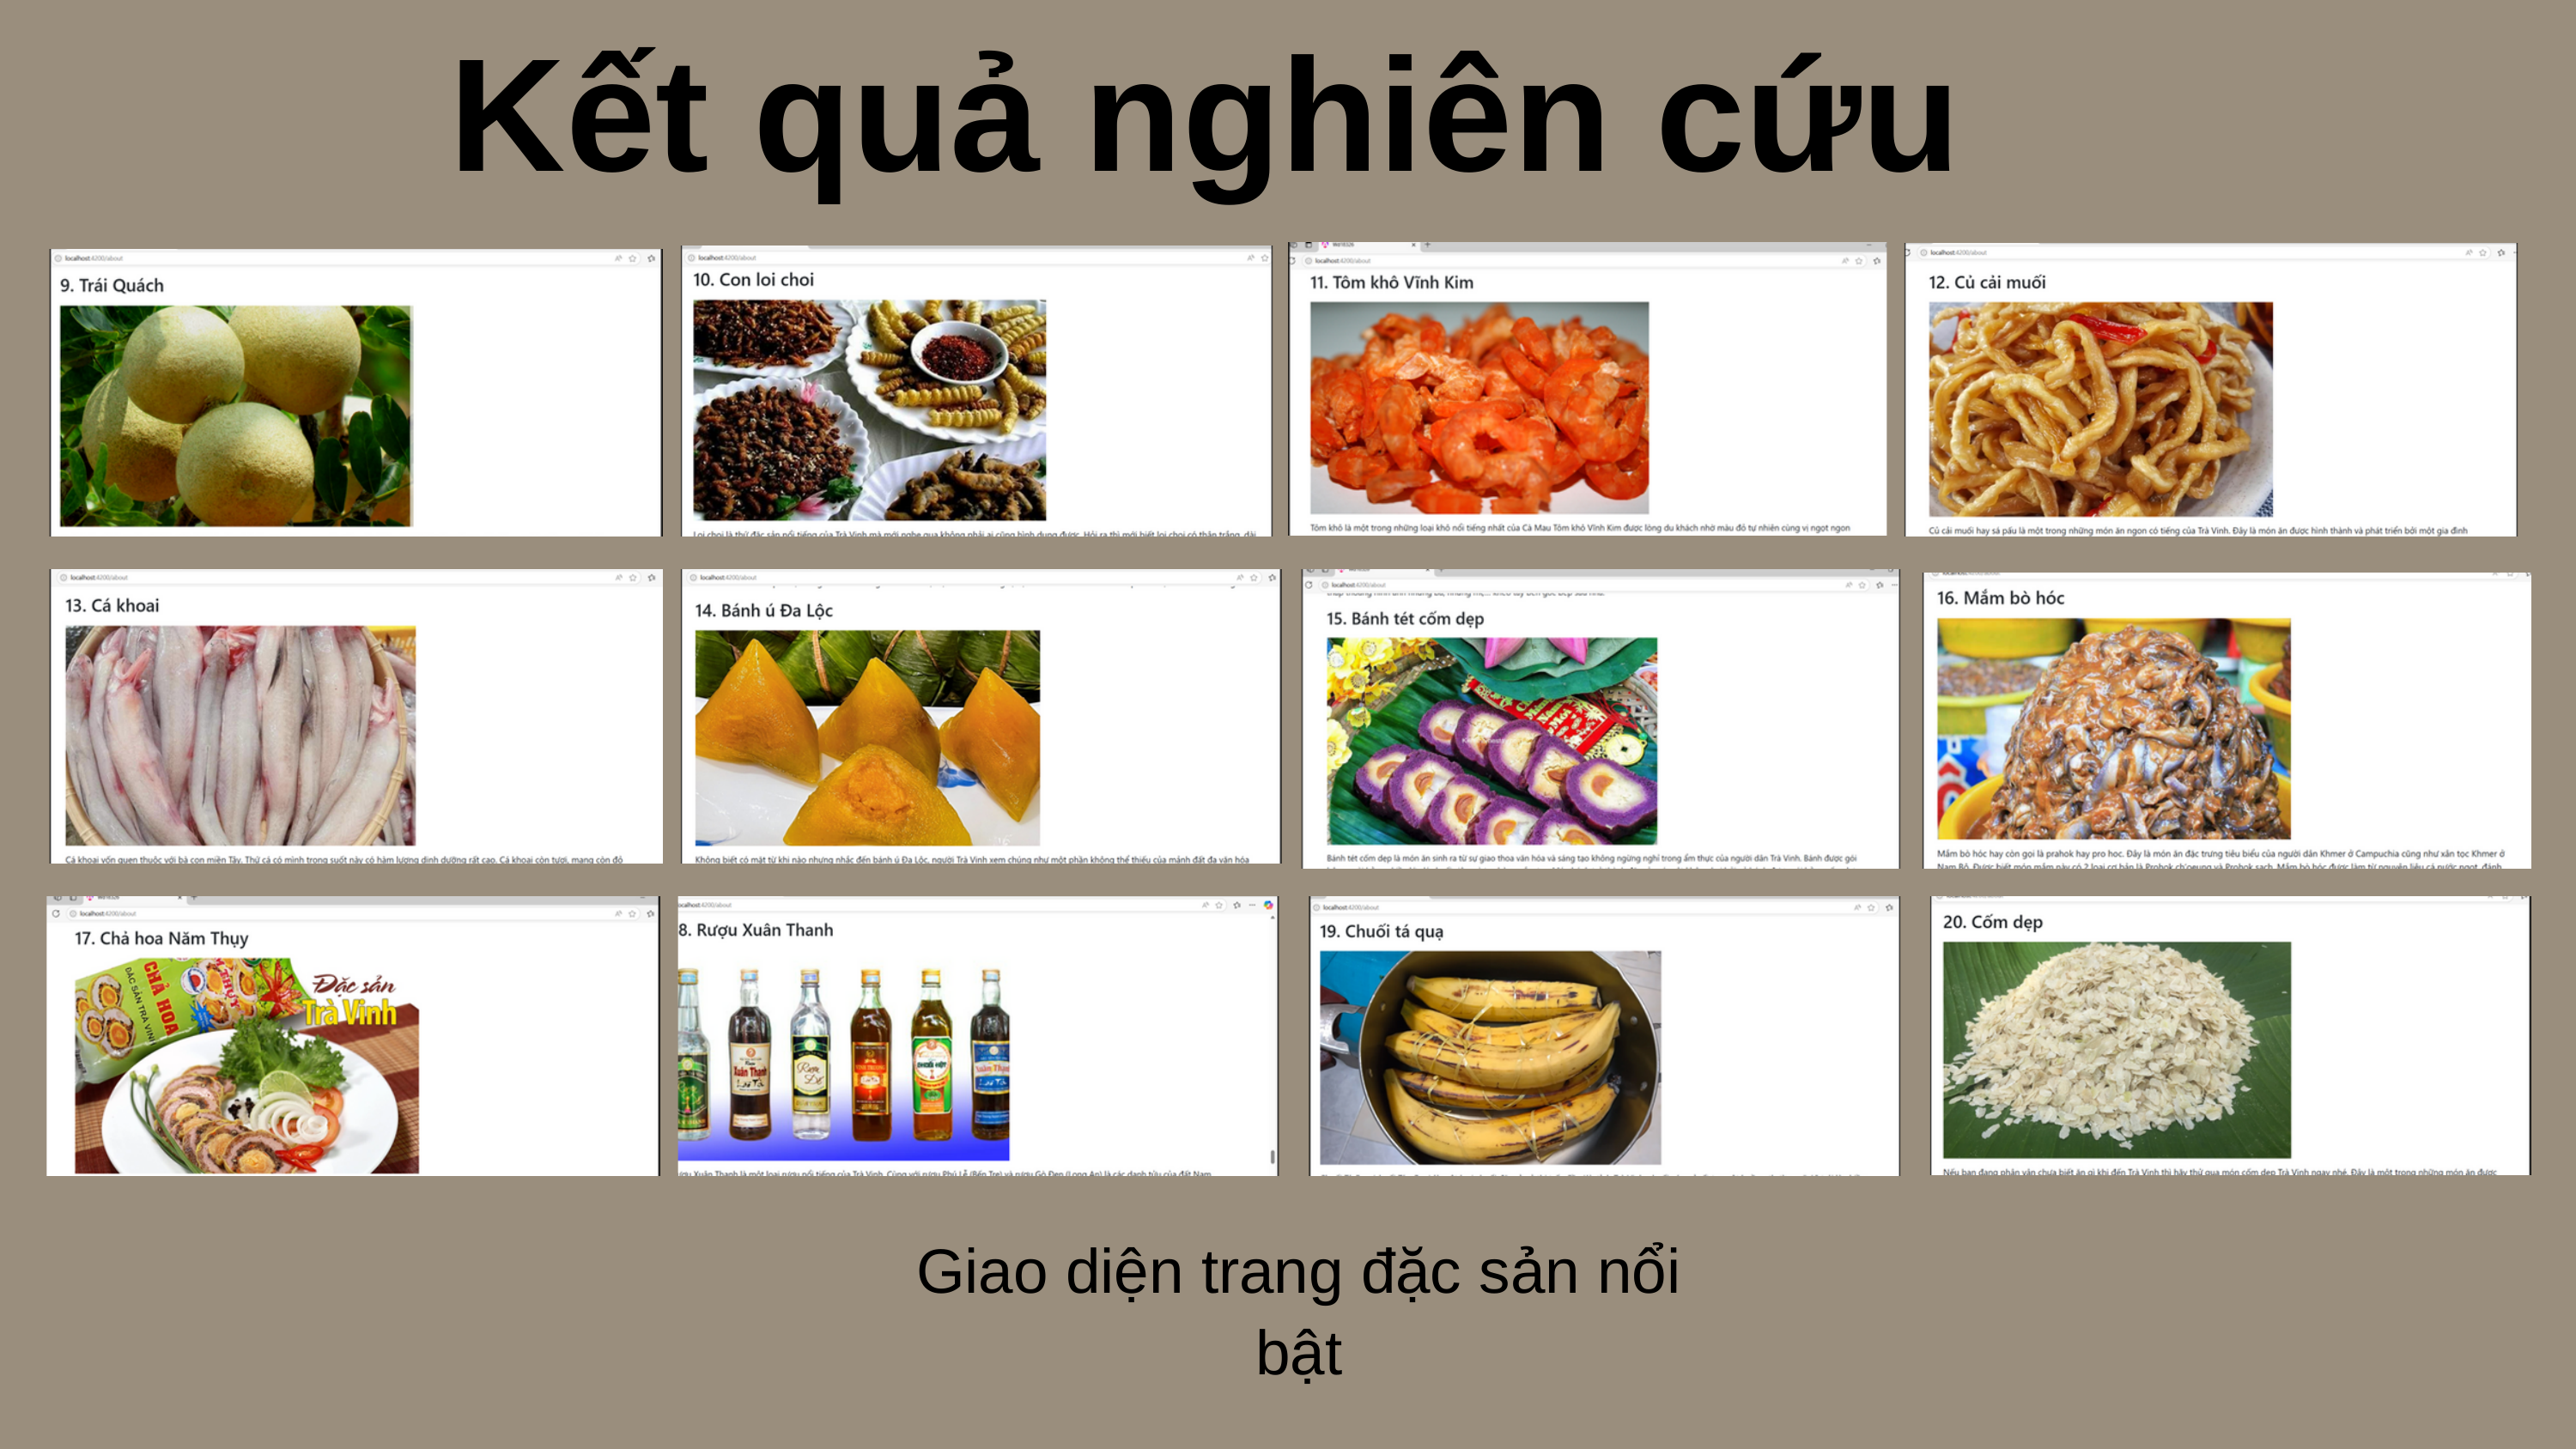

Kết quả nghiên cứu

Giao diện trang đặc sản nổi bật